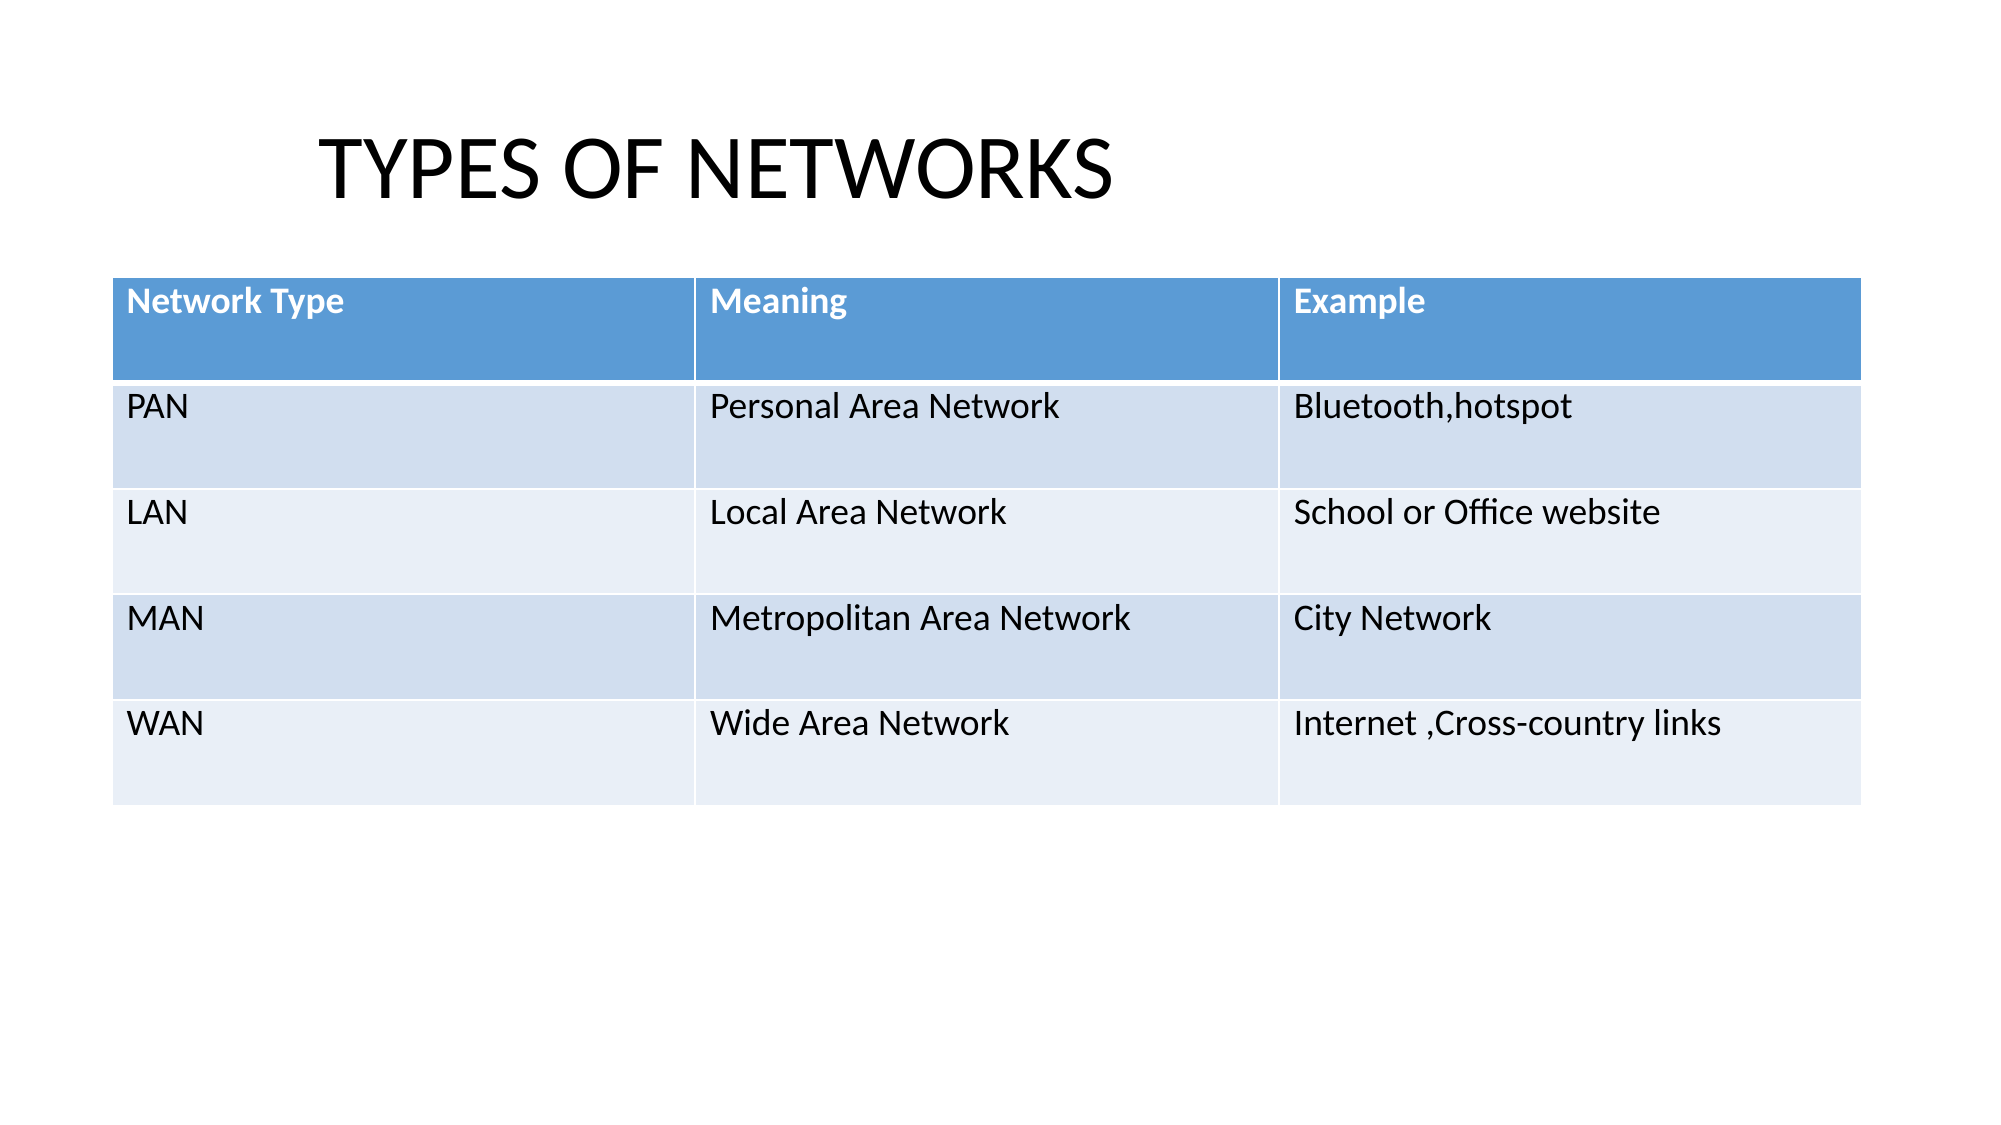

# TYPES OF NETWORKS
| Network Type | Meaning | Example |
| --- | --- | --- |
| PAN | Personal Area Network | Bluetooth,hotspot |
| LAN | Local Area Network | School or Office website |
| MAN | Metropolitan Area Network | City Network |
| WAN | Wide Area Network | Internet ,Cross-country links |